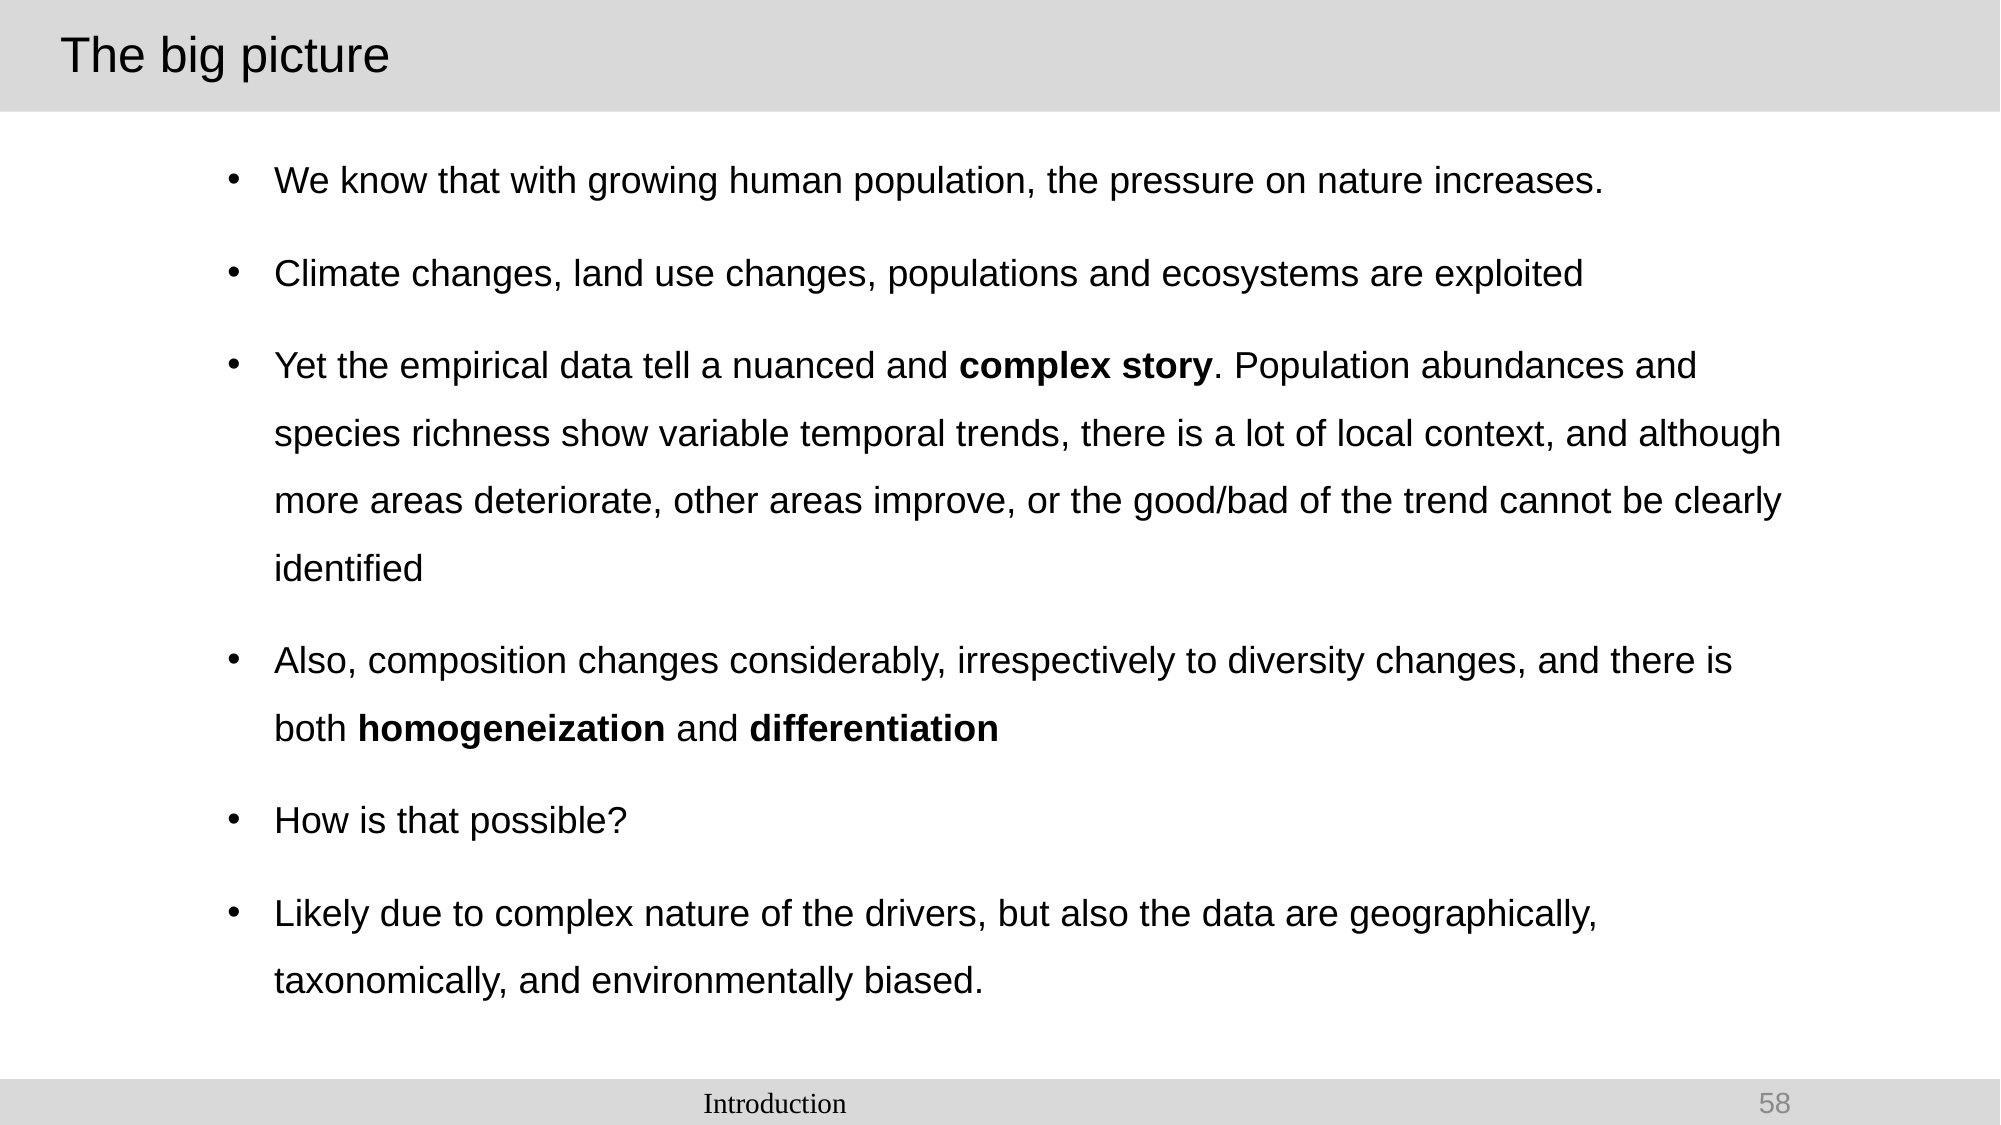

# The big picture
We know that with growing human population, the pressure on nature increases.
Climate changes, land use changes, populations and ecosystems are exploited
Yet the empirical data tell a nuanced and complex story. Population abundances and species richness show variable temporal trends, there is a lot of local context, and although more areas deteriorate, other areas improve, or the good/bad of the trend cannot be clearly identified
Also, composition changes considerably, irrespectively to diversity changes, and there is both homogeneization and differentiation
How is that possible?
Likely due to complex nature of the drivers, but also the data are geographically, taxonomically, and environmentally biased.
Introduction
58